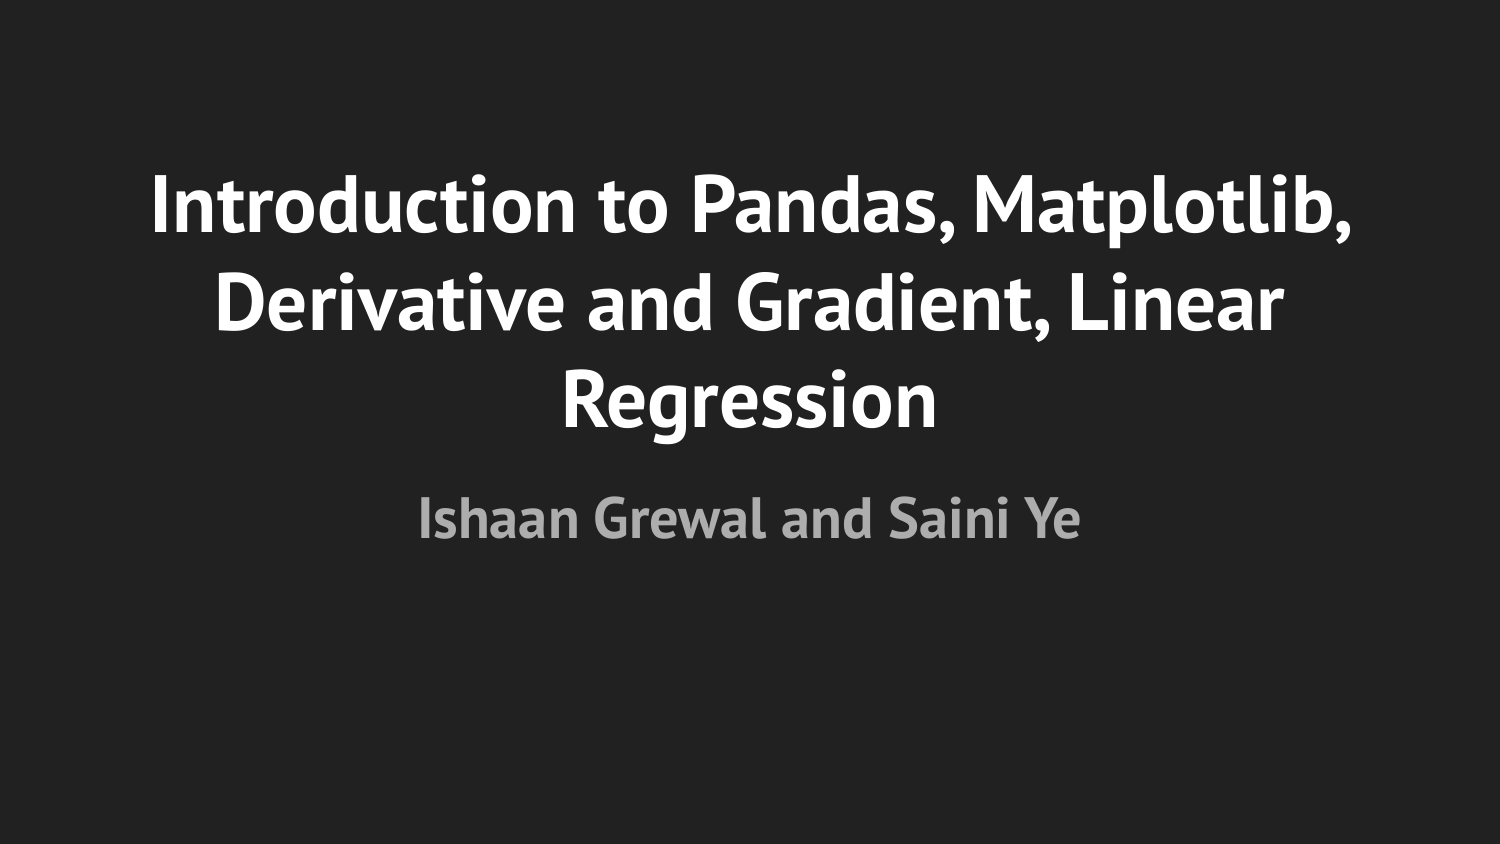

# Introduction to Pandas, Matplotlib, Derivative and Gradient, Linear Regression
Ishaan Grewal and Saini Ye